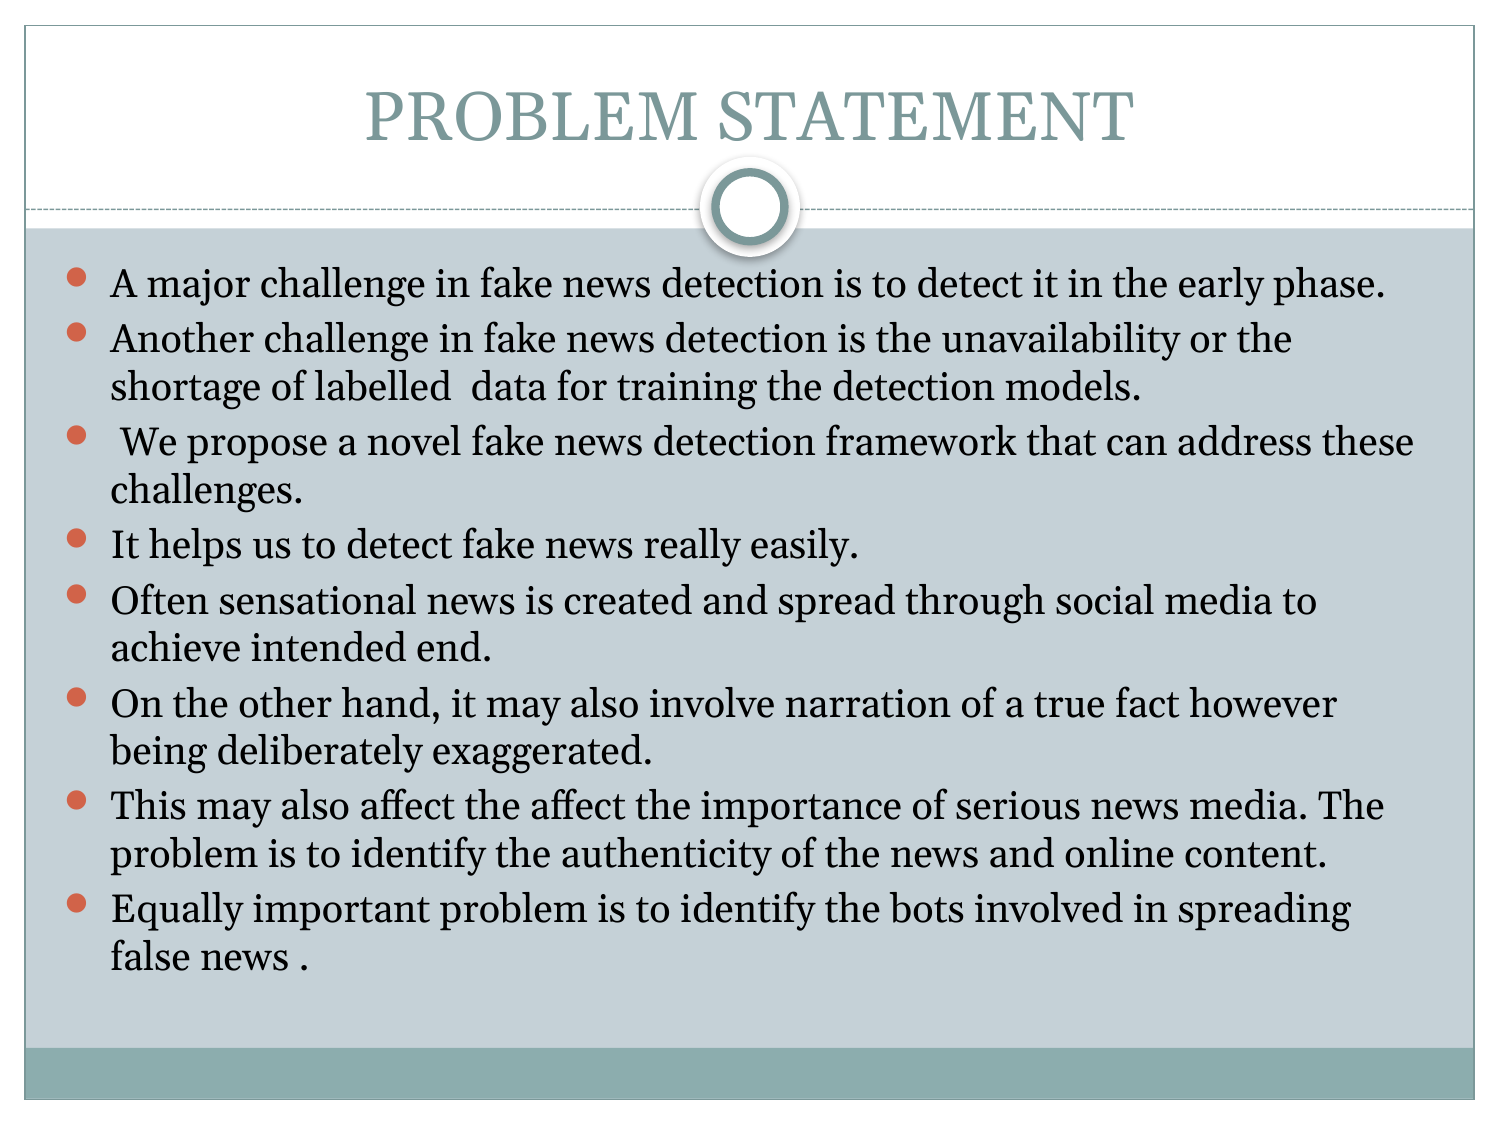

# PROBLEM STATEMENT
A major challenge in fake news detection is to detect it in the early phase.
Another challenge in fake news detection is the unavailability or the shortage of labelled  data for training the detection models.
 We propose a novel fake news detection framework that can address these challenges.
It helps us to detect fake news really easily.
Often sensational news is created and spread through social media to achieve intended end.
On the other hand, it may also involve narration of a true fact however being deliberately exaggerated.
This may also affect the affect the importance of serious news media. The problem is to identify the authenticity of the news and online content.
Equally important problem is to identify the bots involved in spreading false news .